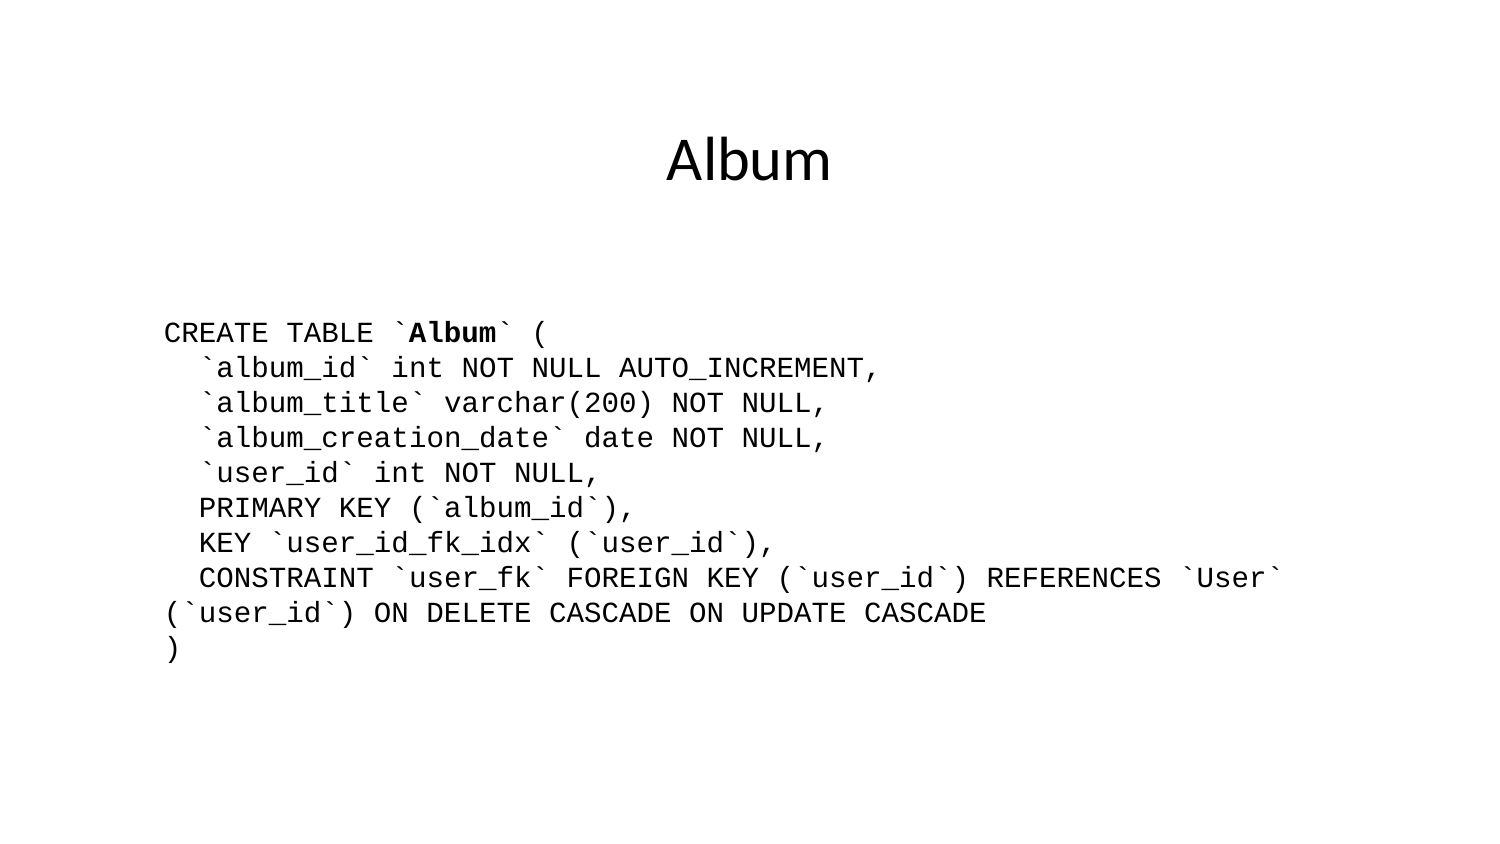

# Album
CREATE TABLE `Album` (
  `album_id` int NOT NULL AUTO_INCREMENT,
  `album_title` varchar(200) NOT NULL,
  `album_creation_date` date NOT NULL,
  `user_id` int NOT NULL,
  PRIMARY KEY (`album_id`),
  KEY `user_id_fk_idx` (`user_id`),
  CONSTRAINT `user_fk` FOREIGN KEY (`user_id`) REFERENCES `User` (`user_id`) ON DELETE CASCADE ON UPDATE CASCADE
)